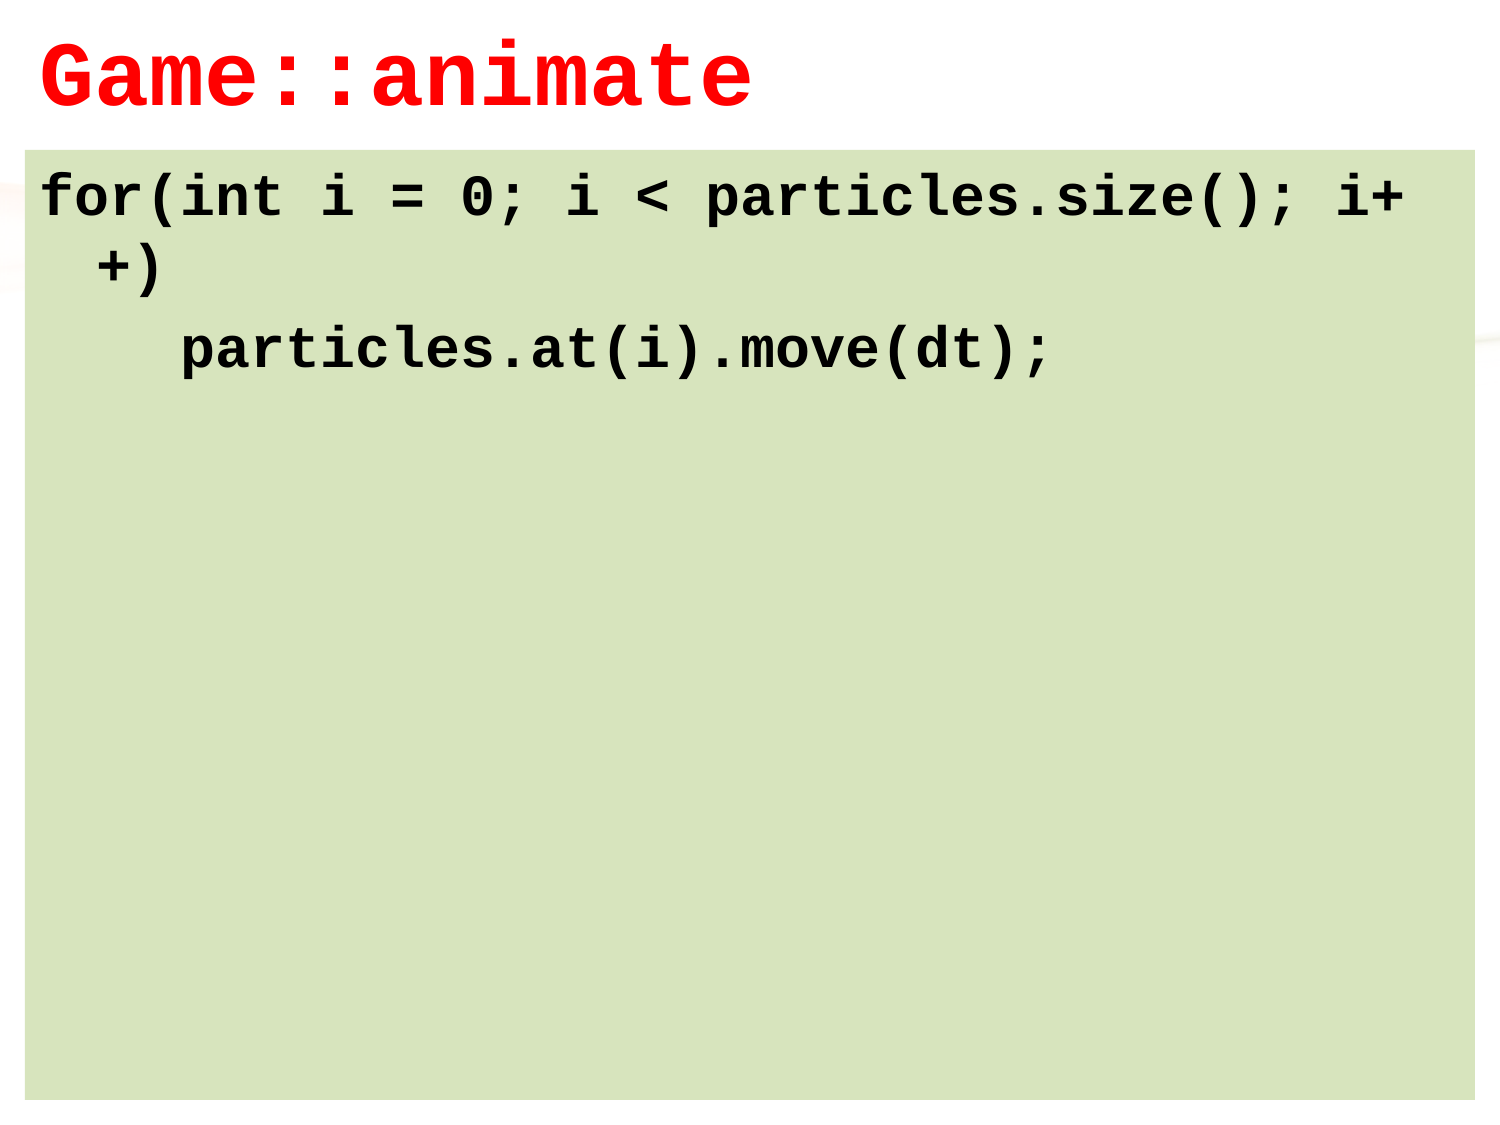

# Game::animate
for(int i = 0; i < particles.size(); i++)
    particles.at(i).move(dt);